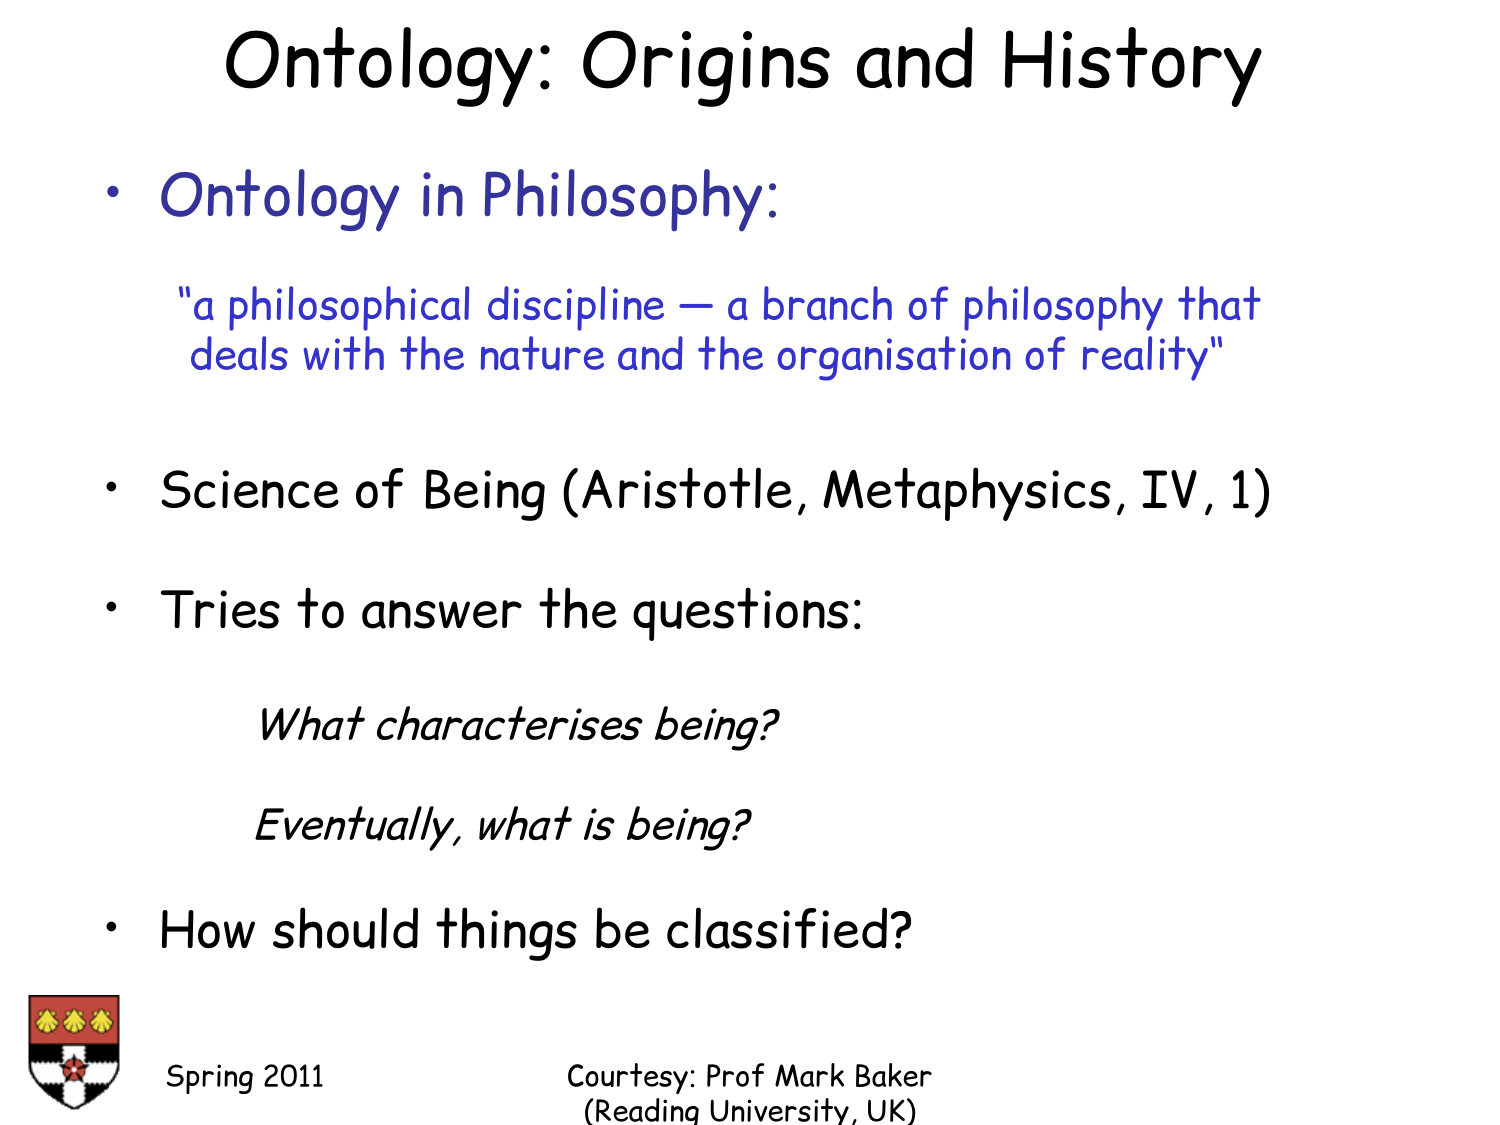

Ontology: Origins and History
Ontology in Philosophy:

“a philosophical discipline — a branch of philosophy that
 deals with the nature and the organisation of reality“

Science of Being (Aristotle, Metaphysics, IV, 1)

Tries to answer the questions:

What characterises being?

Eventually, what is being?
How should things be classified?
Spring 2011
Courtesy: Prof Mark Baker (Reading University, UK)